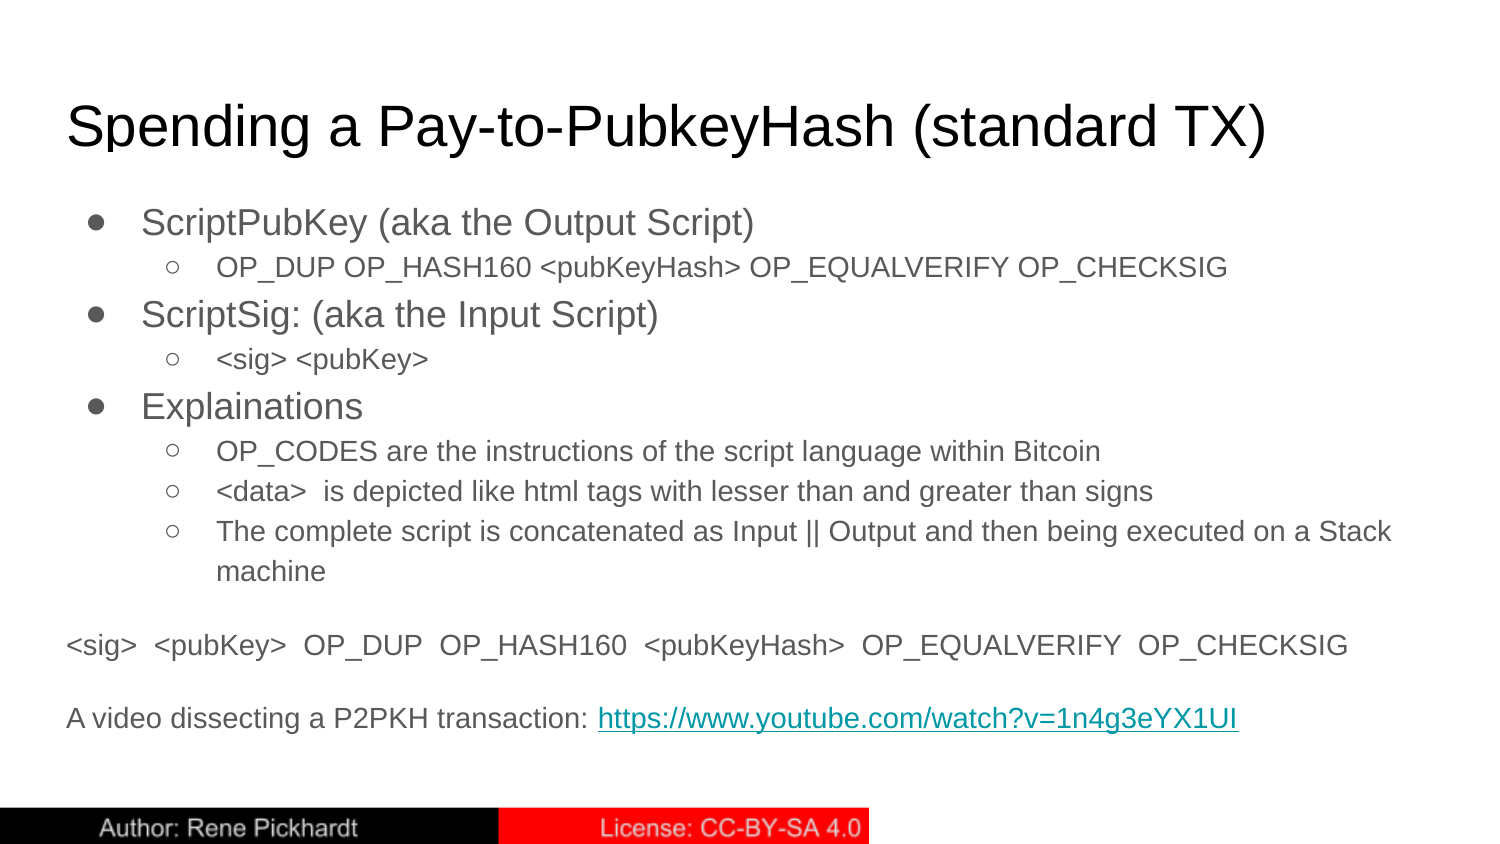

# Spending a Pay-to-PubkeyHash (standard TX)

ScriptPubKey (aka the Output Script)
OP_DUP OP_HASH160 <pubKeyHash> OP_EQUALVERIFY OP_CHECKSIG
ScriptSig: (aka the Input Script)
<sig> <pubKey>
Explainations
OP_CODES are the instructions of the script language within Bitcoin
<data>  is depicted like html tags with lesser than and greater than signs
The complete script is concatenated as Input || Output and then being executed on a Stack machine
<sig>  <pubKey>  OP_DUP  OP_HASH160  <pubKeyHash>  OP_EQUALVERIFY  OP_CHECKSIG
A video dissecting a P2PKH transaction: https://www.youtube.com/watch?v=1n4g3eYX1UI